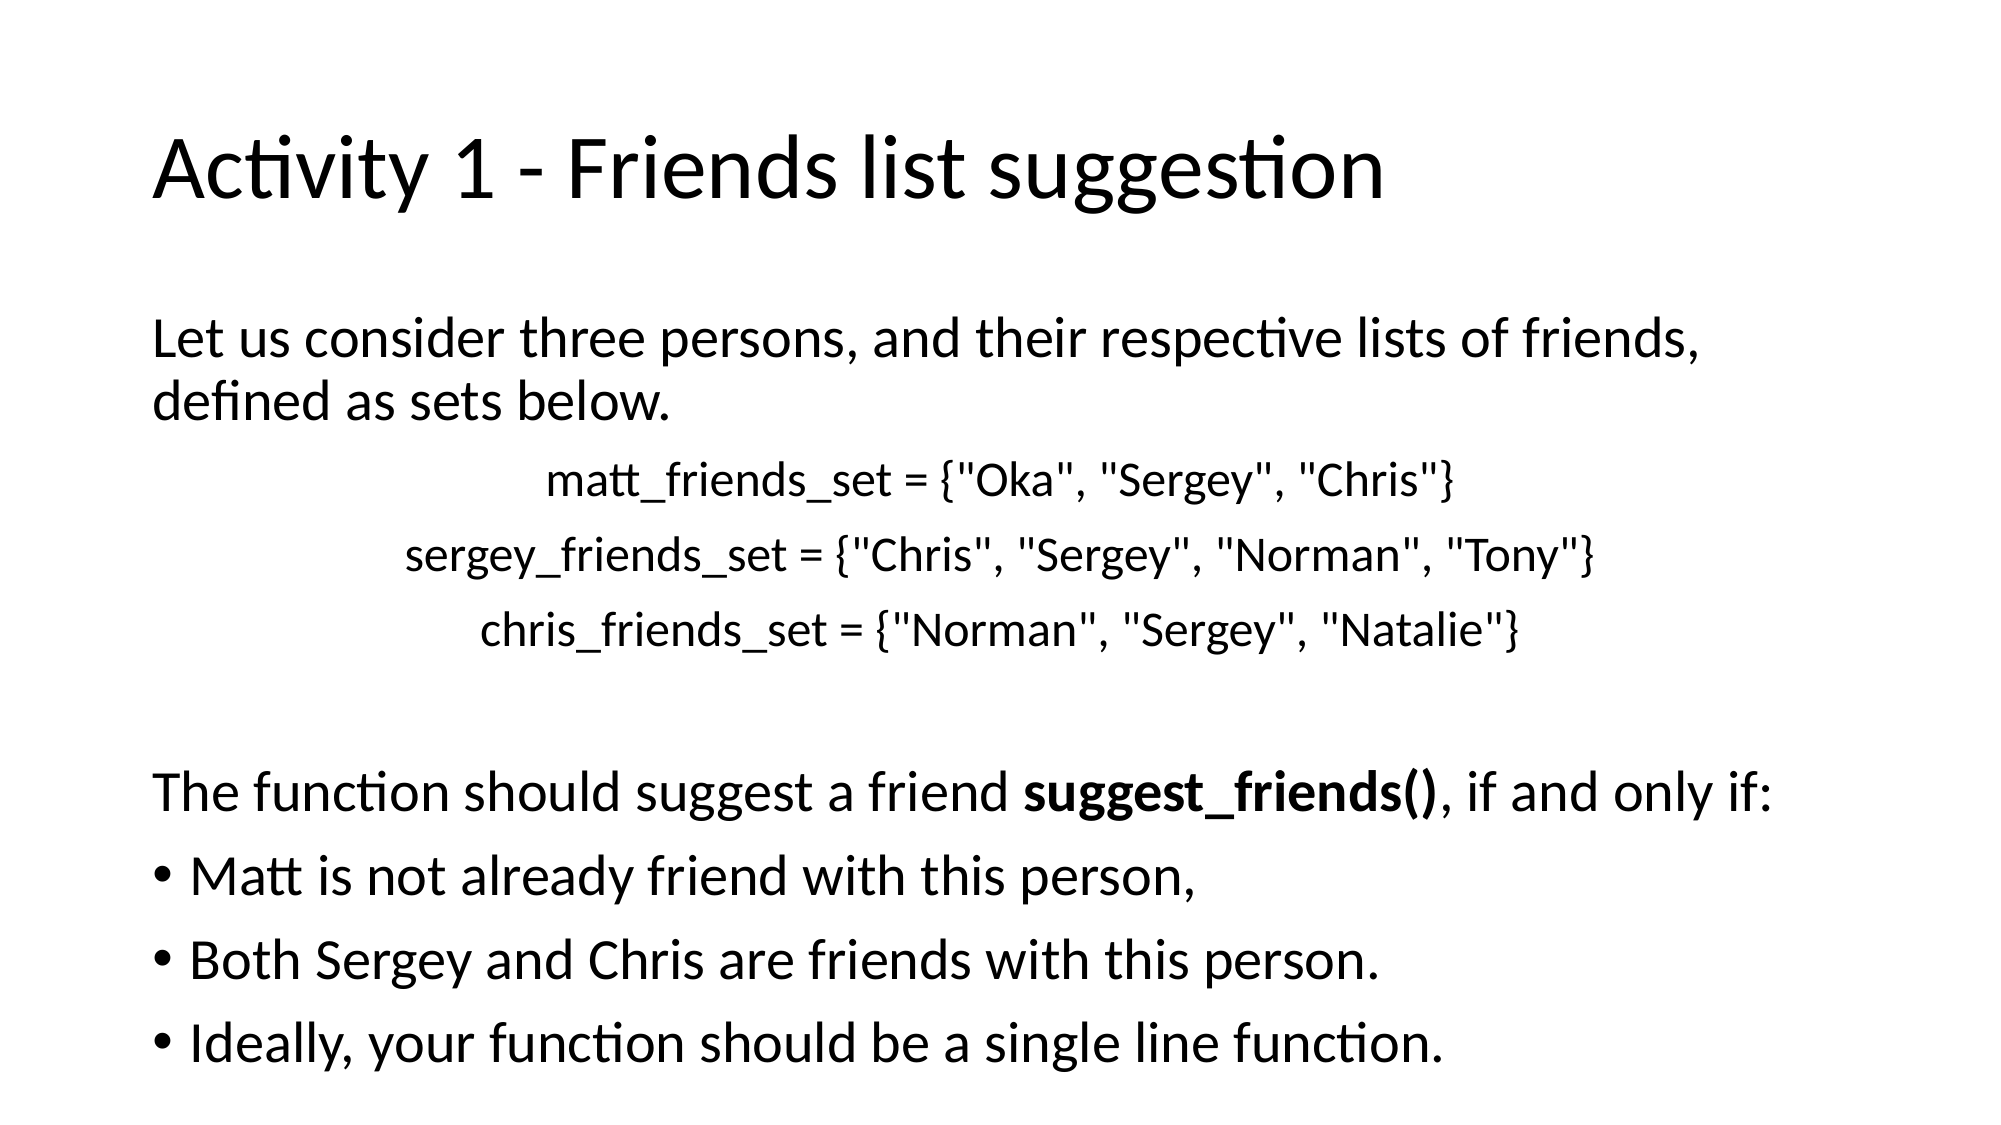

# Activity 1 - Friends list suggestion
Let us consider three persons, and their respective lists of friends, defined as sets below.
matt_friends_set = {"Oka", "Sergey", "Chris"}
sergey_friends_set = {"Chris", "Sergey", "Norman", "Tony"}
chris_friends_set = {"Norman", "Sergey", "Natalie"}

The function should suggest a friend suggest_friends(), if and only if:
Matt is not already friend with this person,
Both Sergey and Chris are friends with this person.
Ideally, your function should be a single line function.